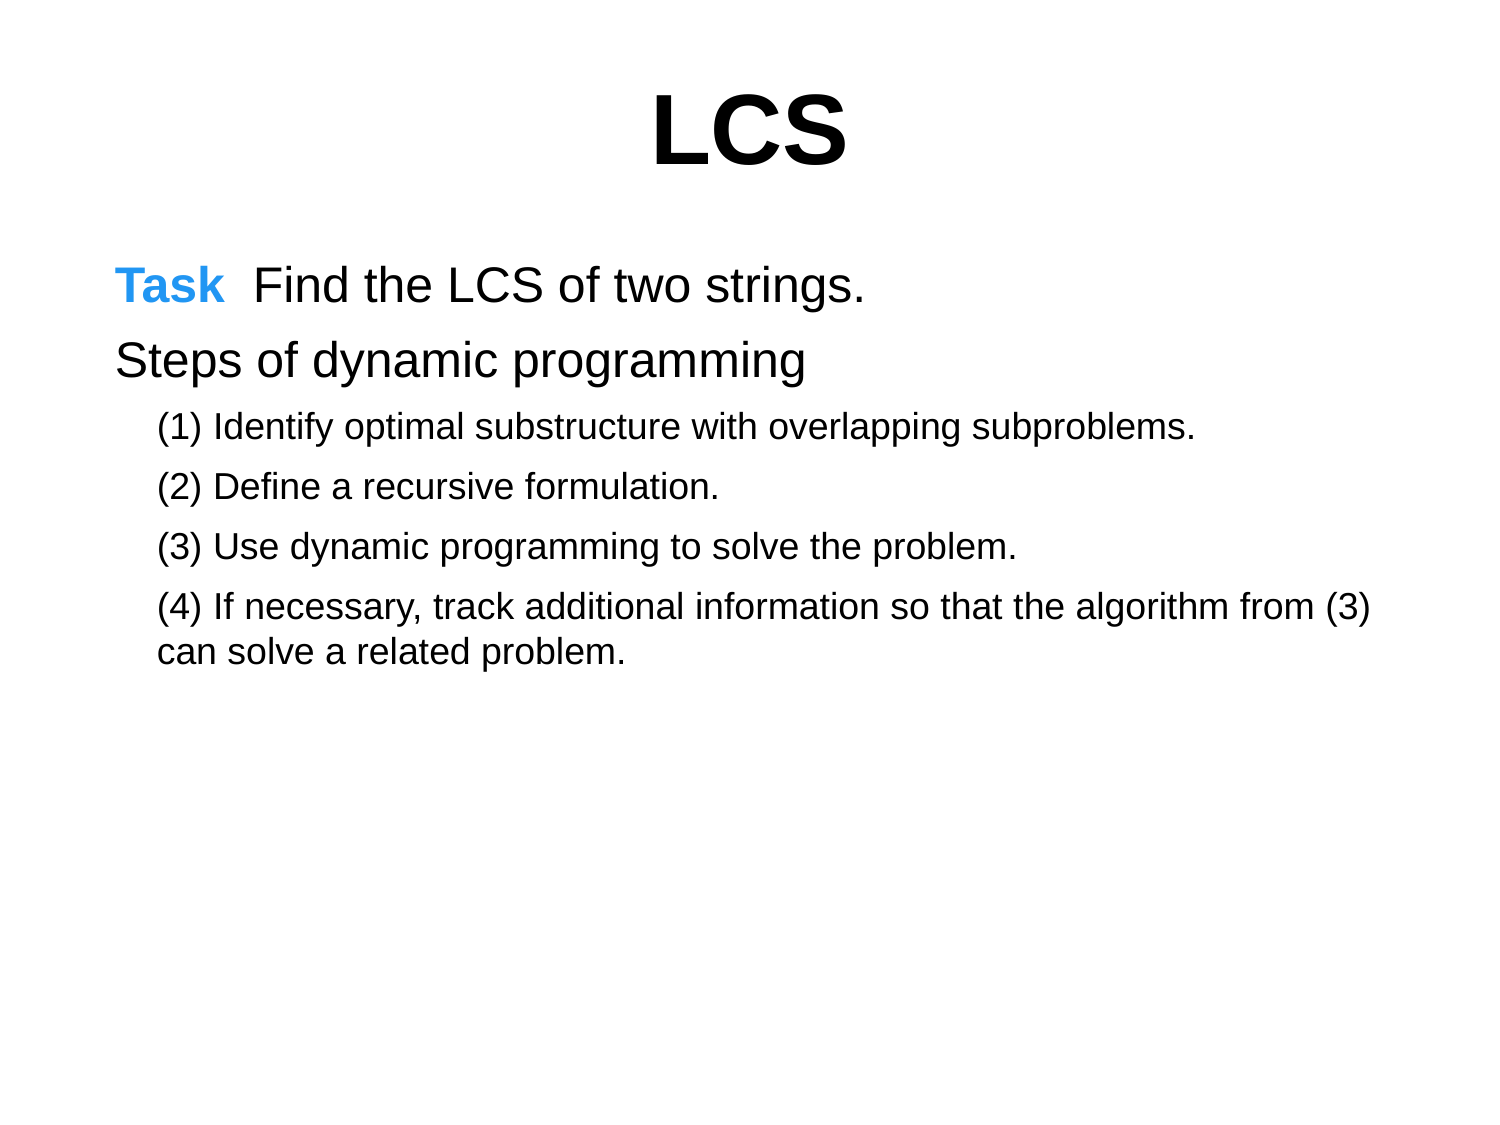

LCS
Task  Find the LCS of two strings.

Steps of dynamic programming

    (1) Identify optimal substructure with overlapping subproblems.

    (2) Define a recursive formulation.

    (3) Use dynamic programming to solve the problem.

    (4) If necessary, track additional information so that the algorithm from (3)
    can solve a related problem.